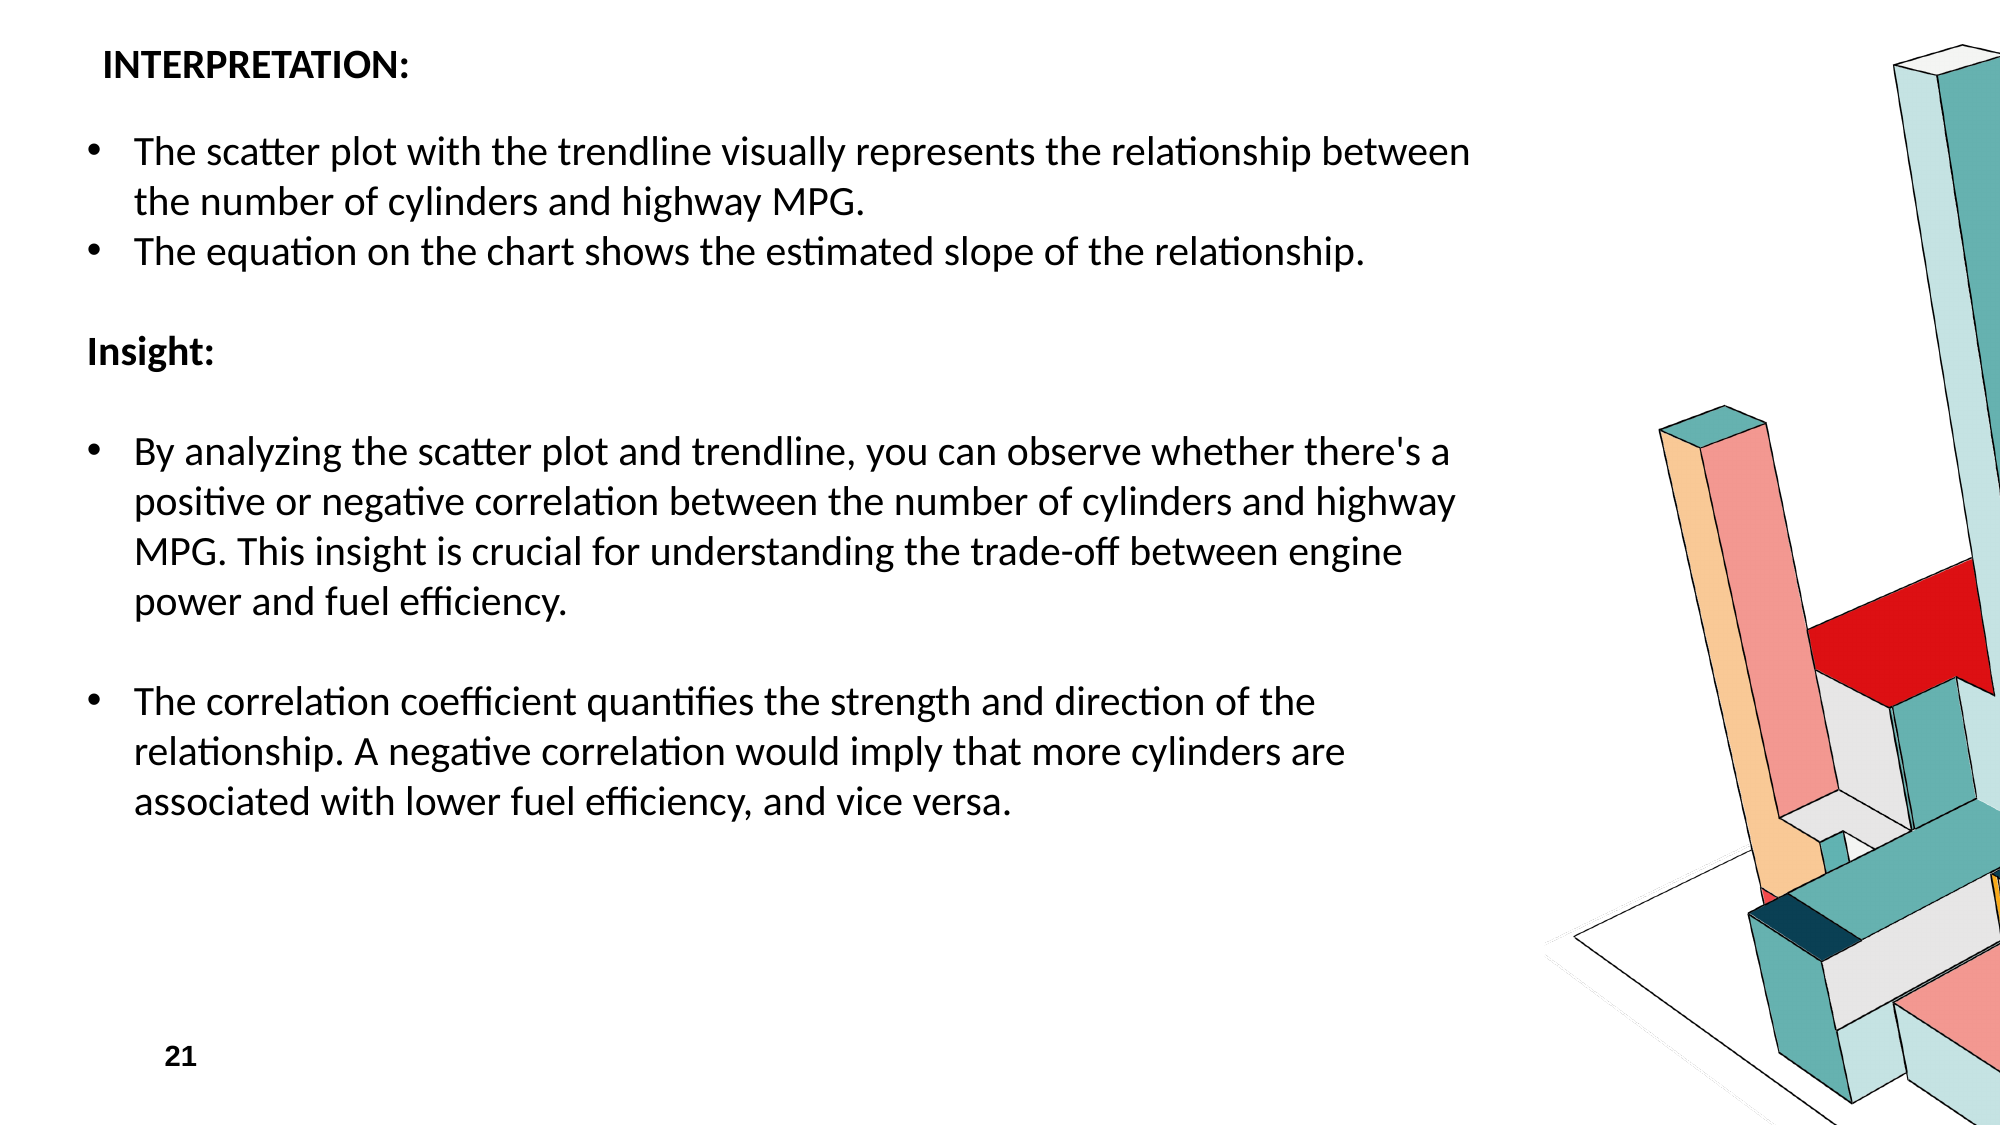

# Interpretation:
The scatter plot with the trendline visually represents the relationship between the number of cylinders and highway MPG.
The equation on the chart shows the estimated slope of the relationship.

Insight:

By analyzing the scatter plot and trendline, you can observe whether there's a positive or negative correlation between the number of cylinders and highway MPG. This insight is crucial for understanding the trade-off between engine power and fuel efficiency.

The correlation coefficient quantifies the strength and direction of the relationship. A negative correlation would imply that more cylinders are associated with lower fuel efficiency, and vice versa.

21